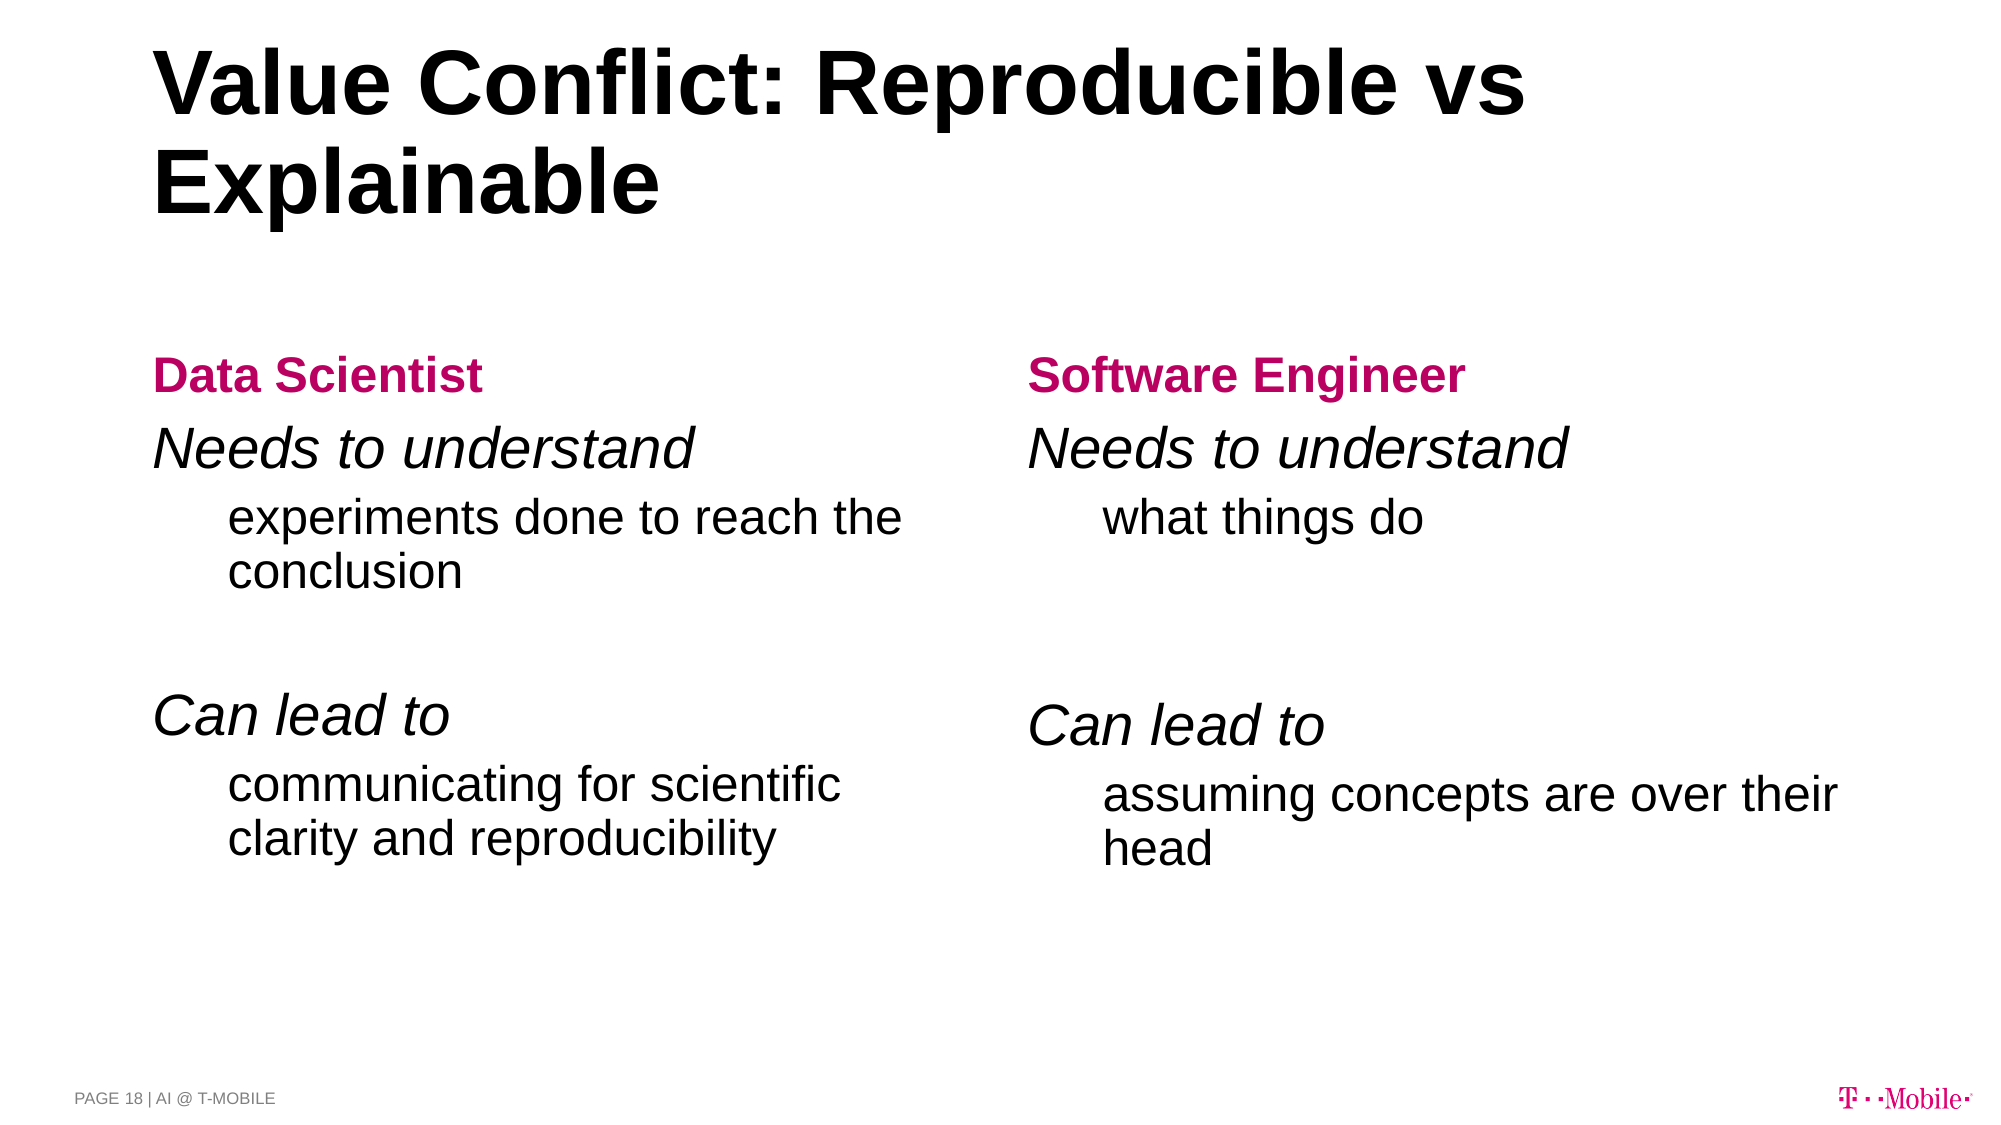

# Value Conflict: Reproducible vs Explainable
Data Scientist
Software Engineer
Needs to understand
experiments done to reach the conclusion

Can lead to
communicating for scientific clarity and reproducibility
Needs to understand
what things do

Can lead to
assuming concepts are over their head